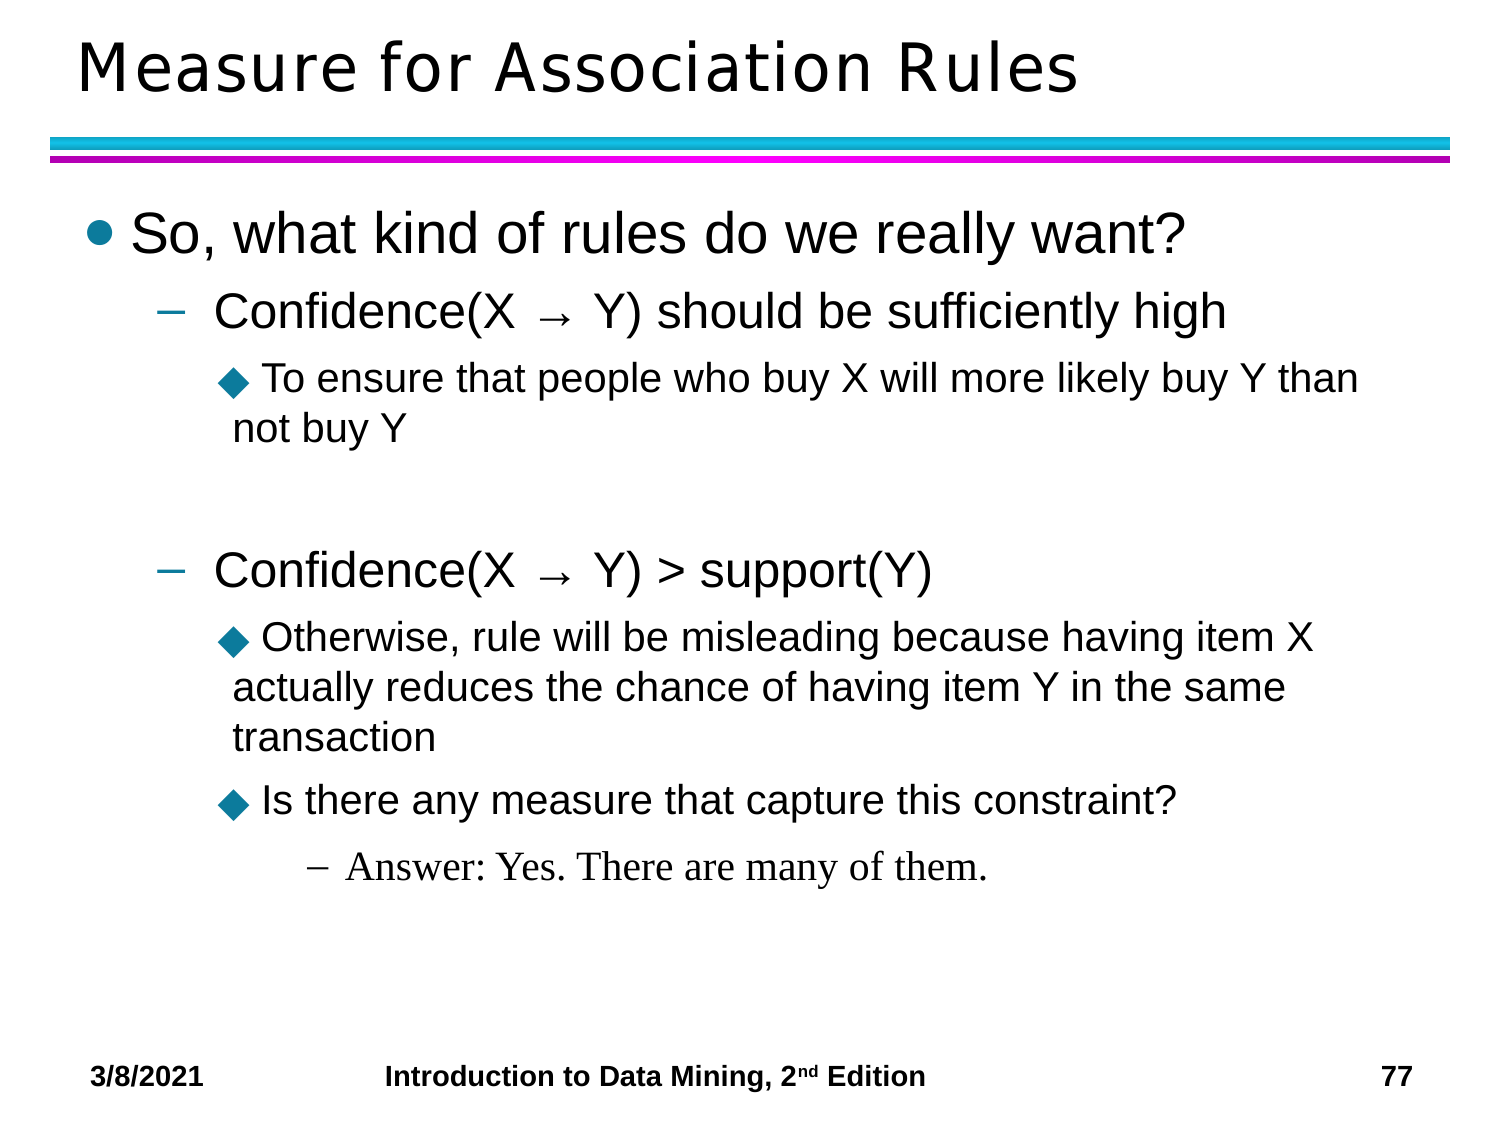

Measure for Association Rules
So, what kind of rules do we really want?
Confidence(X → Y) should be sufficiently high
 To ensure that people who buy X will more likely buy Y than not buy Y

Confidence(X → Y) > support(Y)
 Otherwise, rule will be misleading because having item X actually reduces the chance of having item Y in the same transaction
 Is there any measure that capture this constraint?
Answer: Yes. There are many of them.